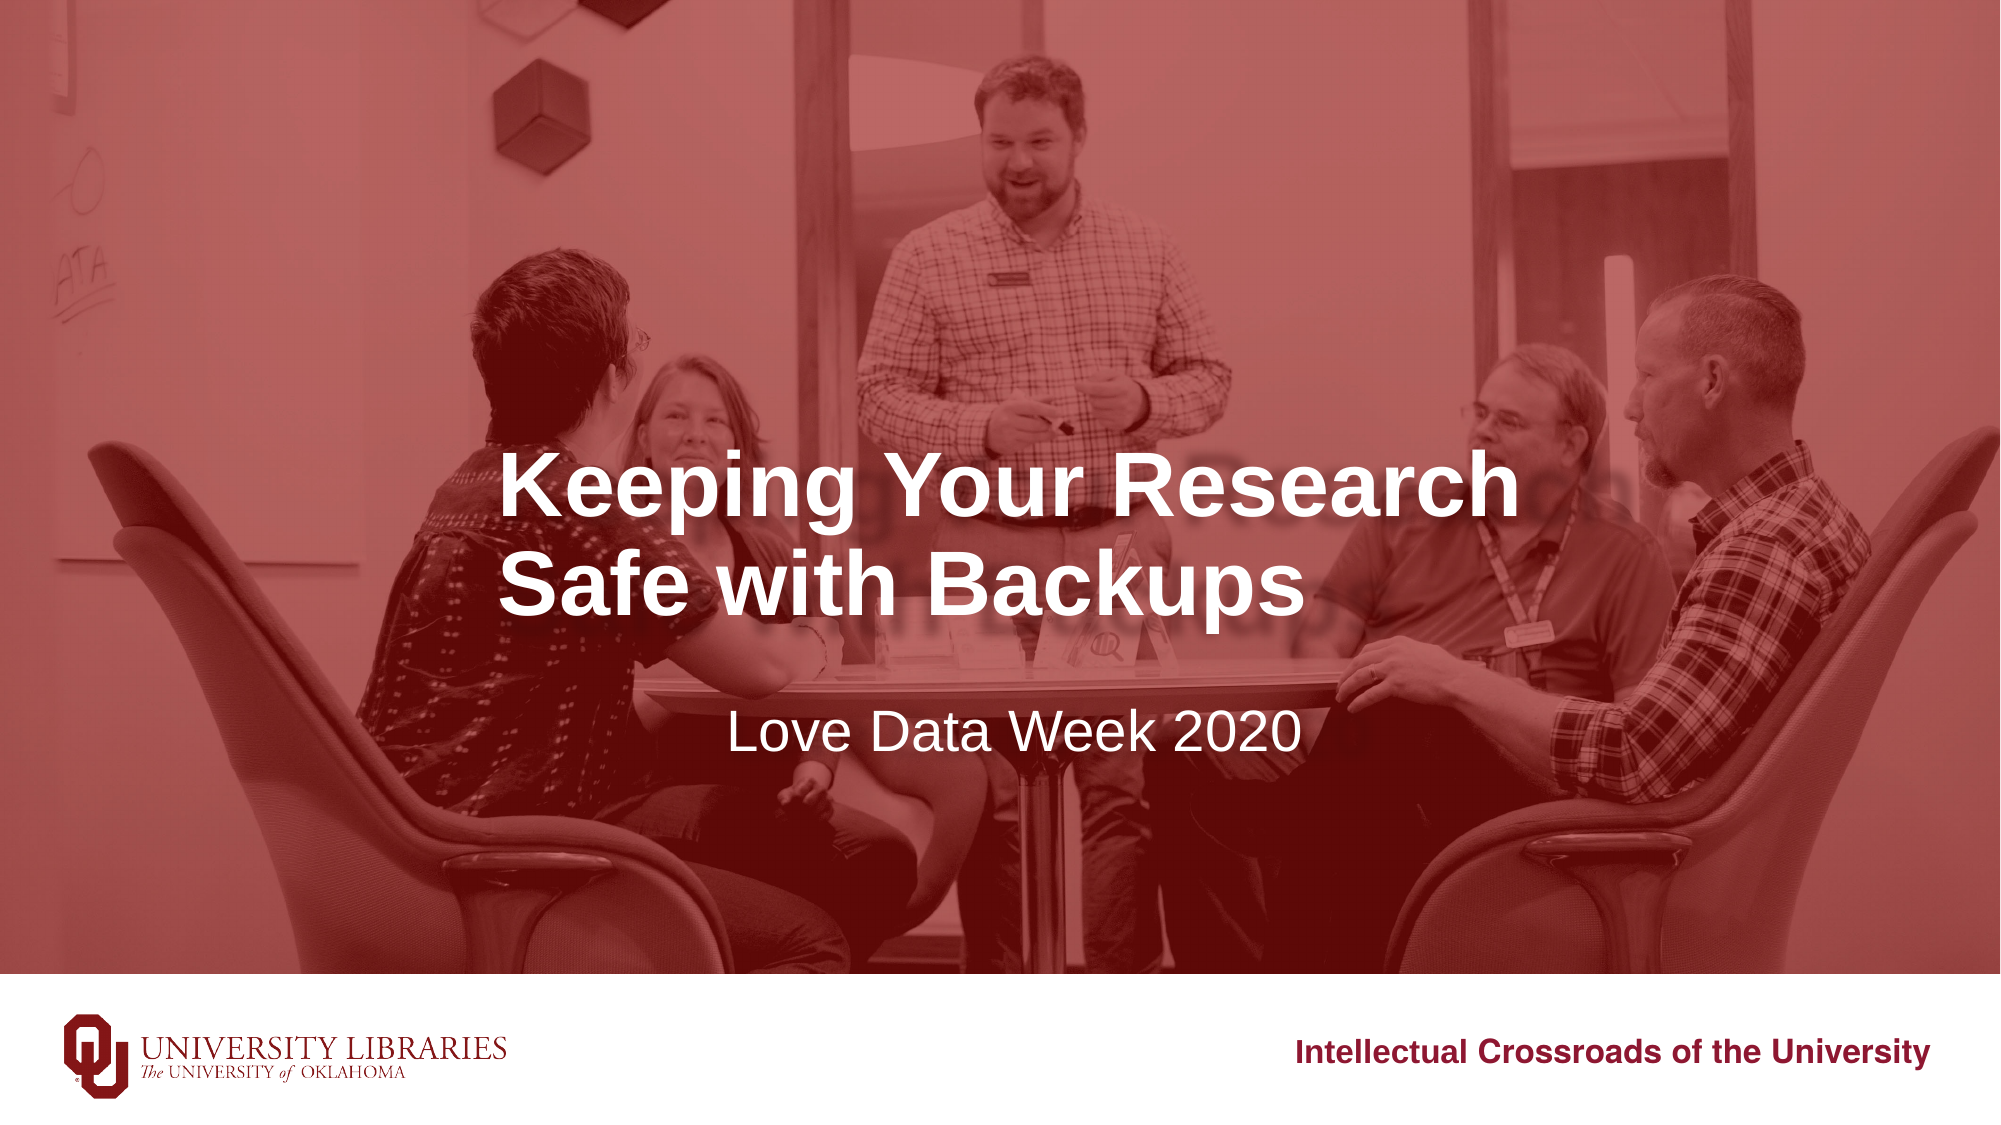

Keeping Your Research Safe with Backups
Love Data Week 2020